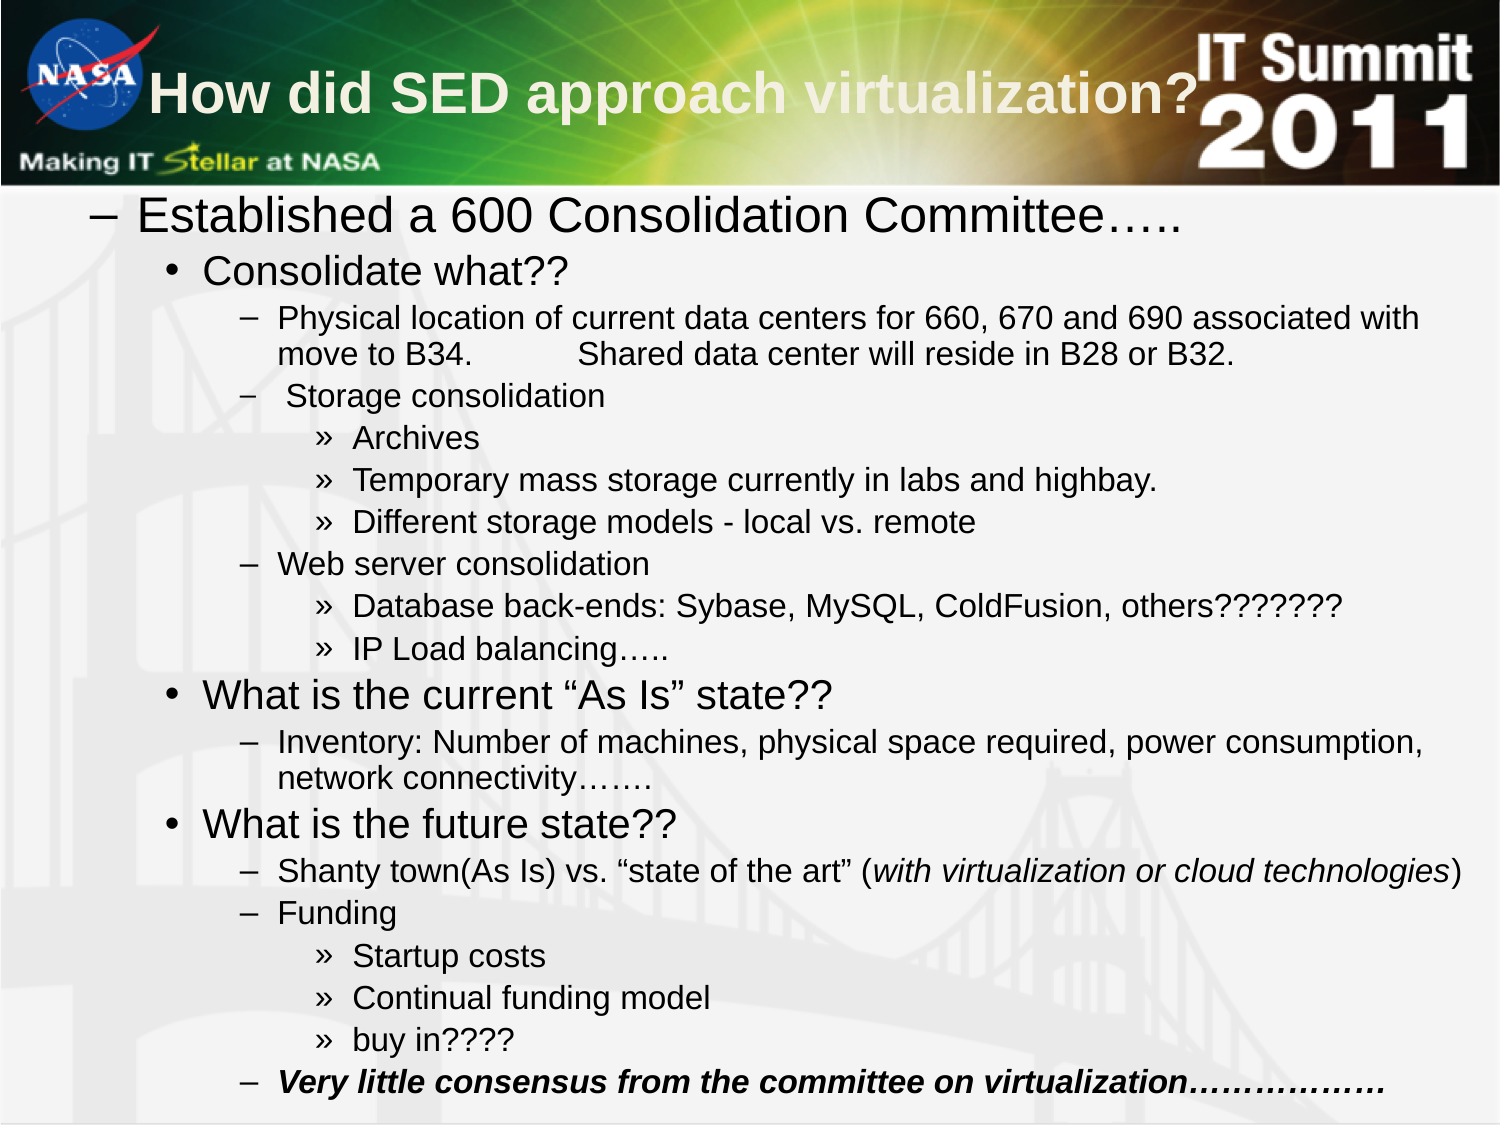

# How did SED approach virtualization?
Established a 600 Consolidation Committee…..
Consolidate what??
Physical location of current data centers for 660, 670 and 690 associated with move to B34. 	Shared data center will reside in B28 or B32.
 Storage consolidation
Archives
Temporary mass storage currently in labs and highbay.
Different storage models - local vs. remote
Web server consolidation
Database back-ends: Sybase, MySQL, ColdFusion, others???????
IP Load balancing…..
What is the current “As Is” state??
Inventory: Number of machines, physical space required, power consumption, network connectivity…….
What is the future state??
Shanty town(As Is) vs. “state of the art” (with virtualization or cloud technologies)
Funding
Startup costs
Continual funding model
buy in????
Very little consensus from the committee on virtualization………………